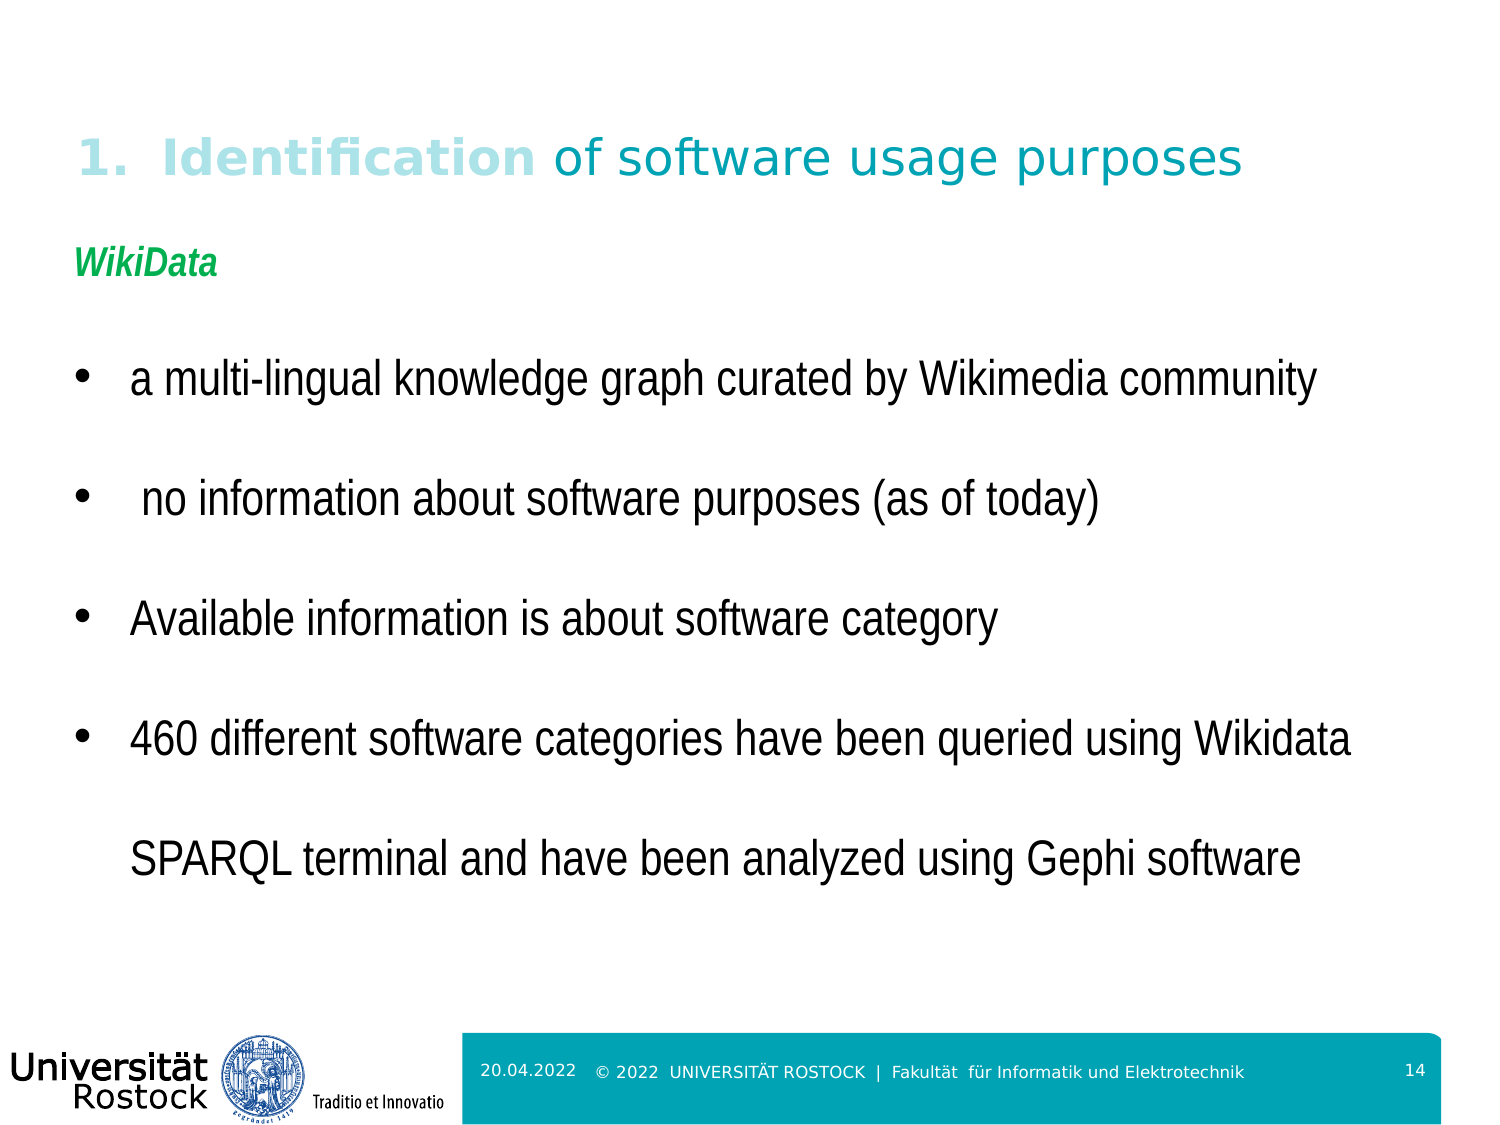

# Identification of software usage purposes
WikiData
a multi-lingual knowledge graph curated by Wikimedia community
 no information about software purposes (as of today)
Available information is about software category
460 different software categories have been queried using Wikidata SPARQL terminal and have been analyzed using Gephi software

20.04.2022
14
© 2022  UNIVERSITÄT ROSTOCK  |  Fakultät  für Informatik und Elektrotechnik